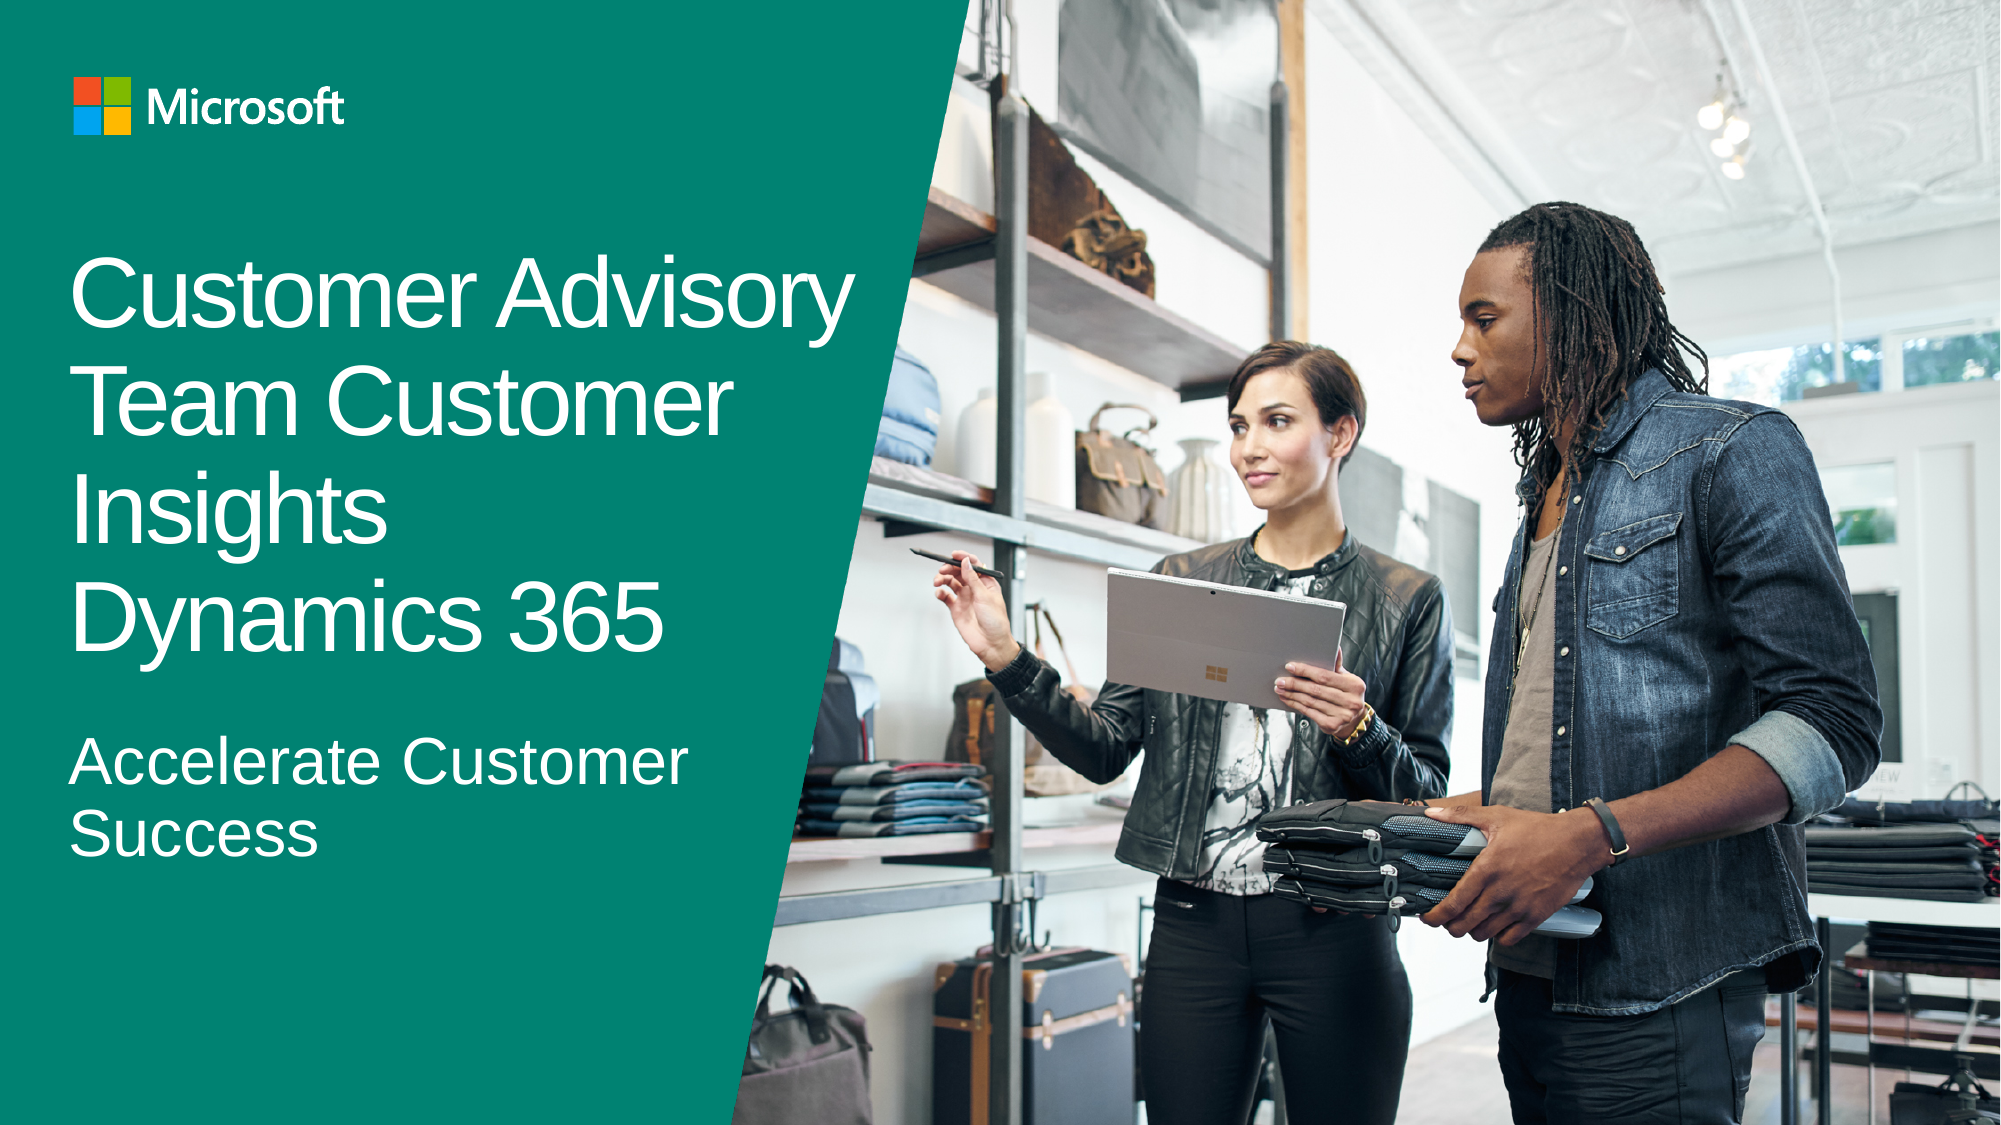

# Customer Advisory Team Customer Insights Dynamics 365
Accelerate Customer Success